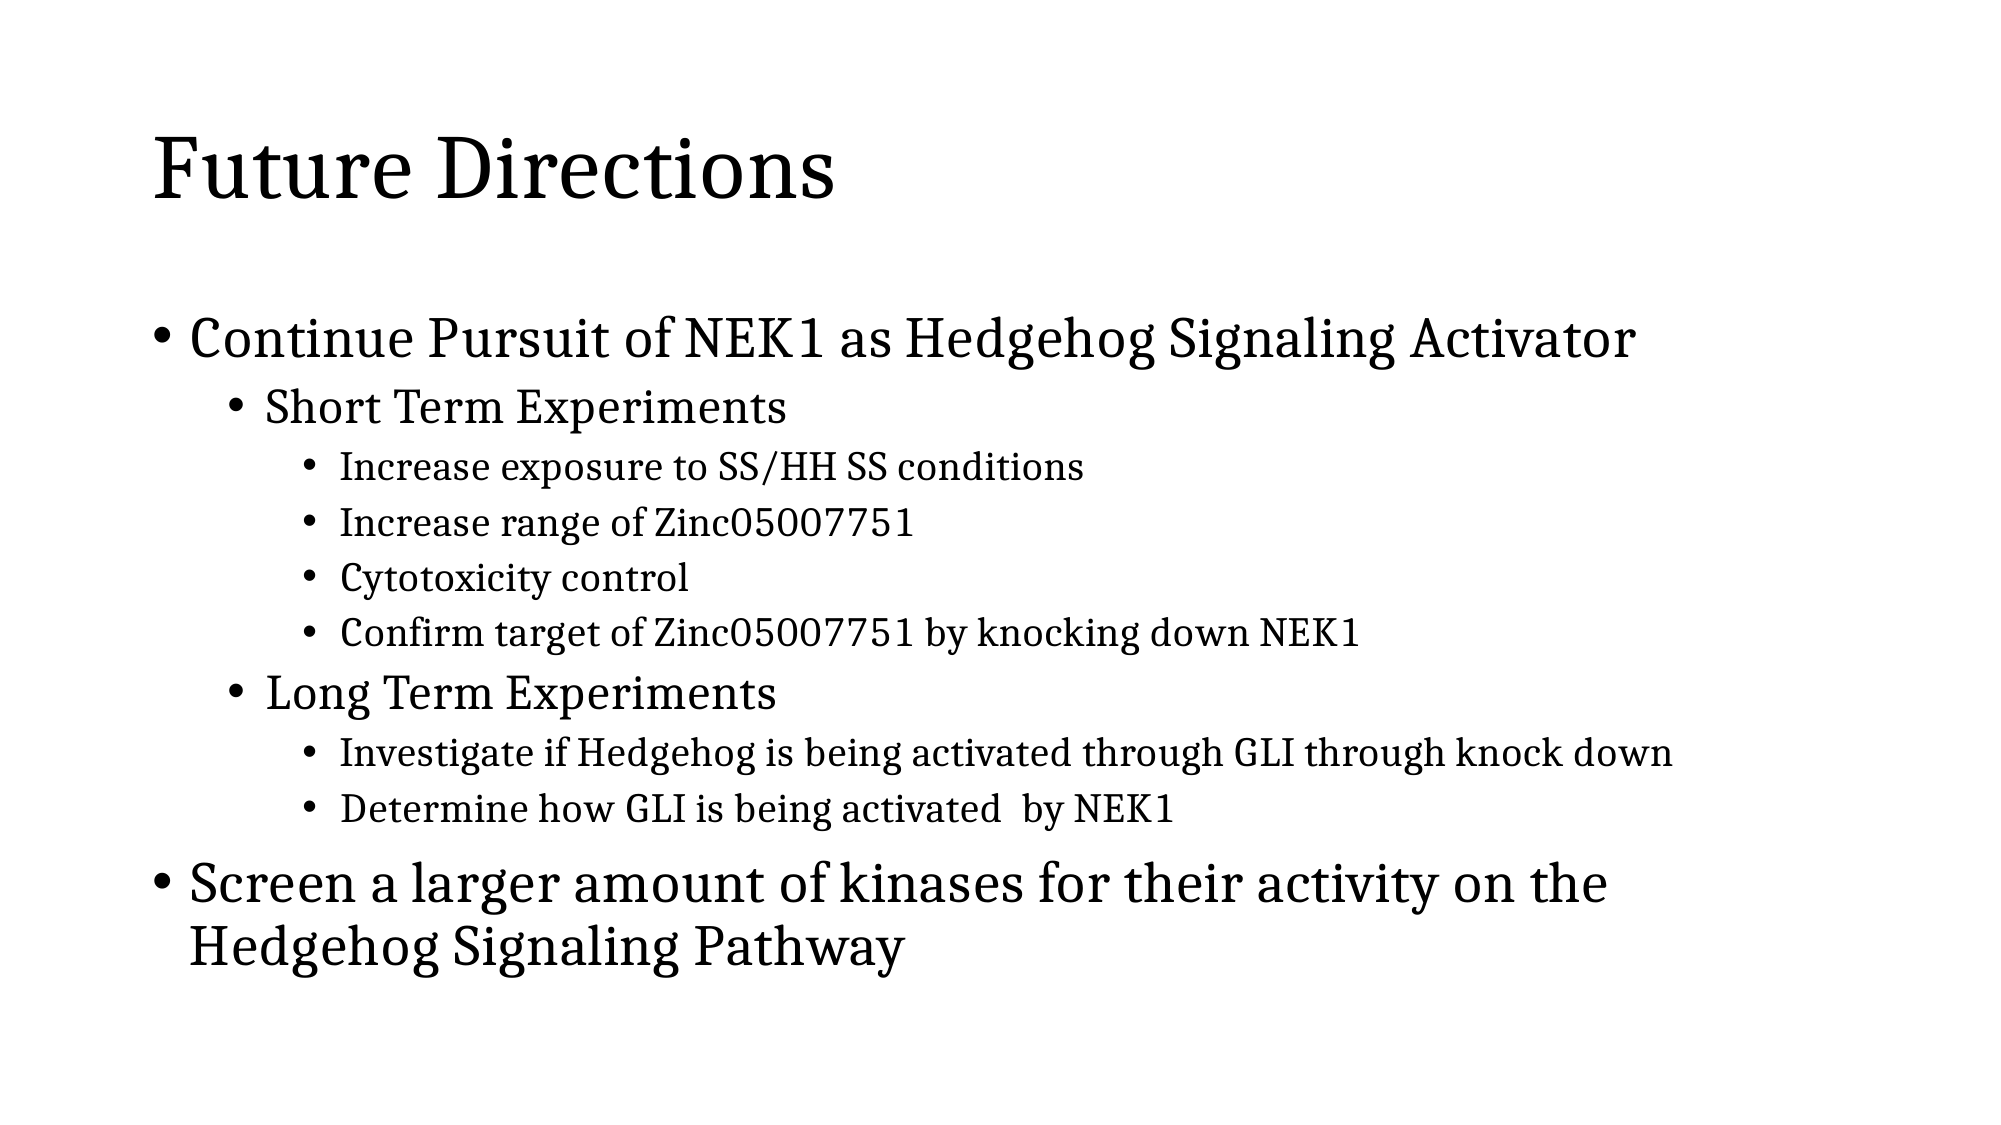

# Future Directions
Continue Pursuit of NEK1 as Hedgehog Signaling Activator
Short Term Experiments
Increase exposure to SS/HH SS conditions
Increase range of Zinc05007751
Cytotoxicity control
Confirm target of Zinc05007751 by knocking down NEK1
Long Term Experiments
Investigate if Hedgehog is being activated through GLI through knock down
Determine how GLI is being activated  by NEK1
Screen a larger amount of kinases for their activity on the Hedgehog Signaling Pathway